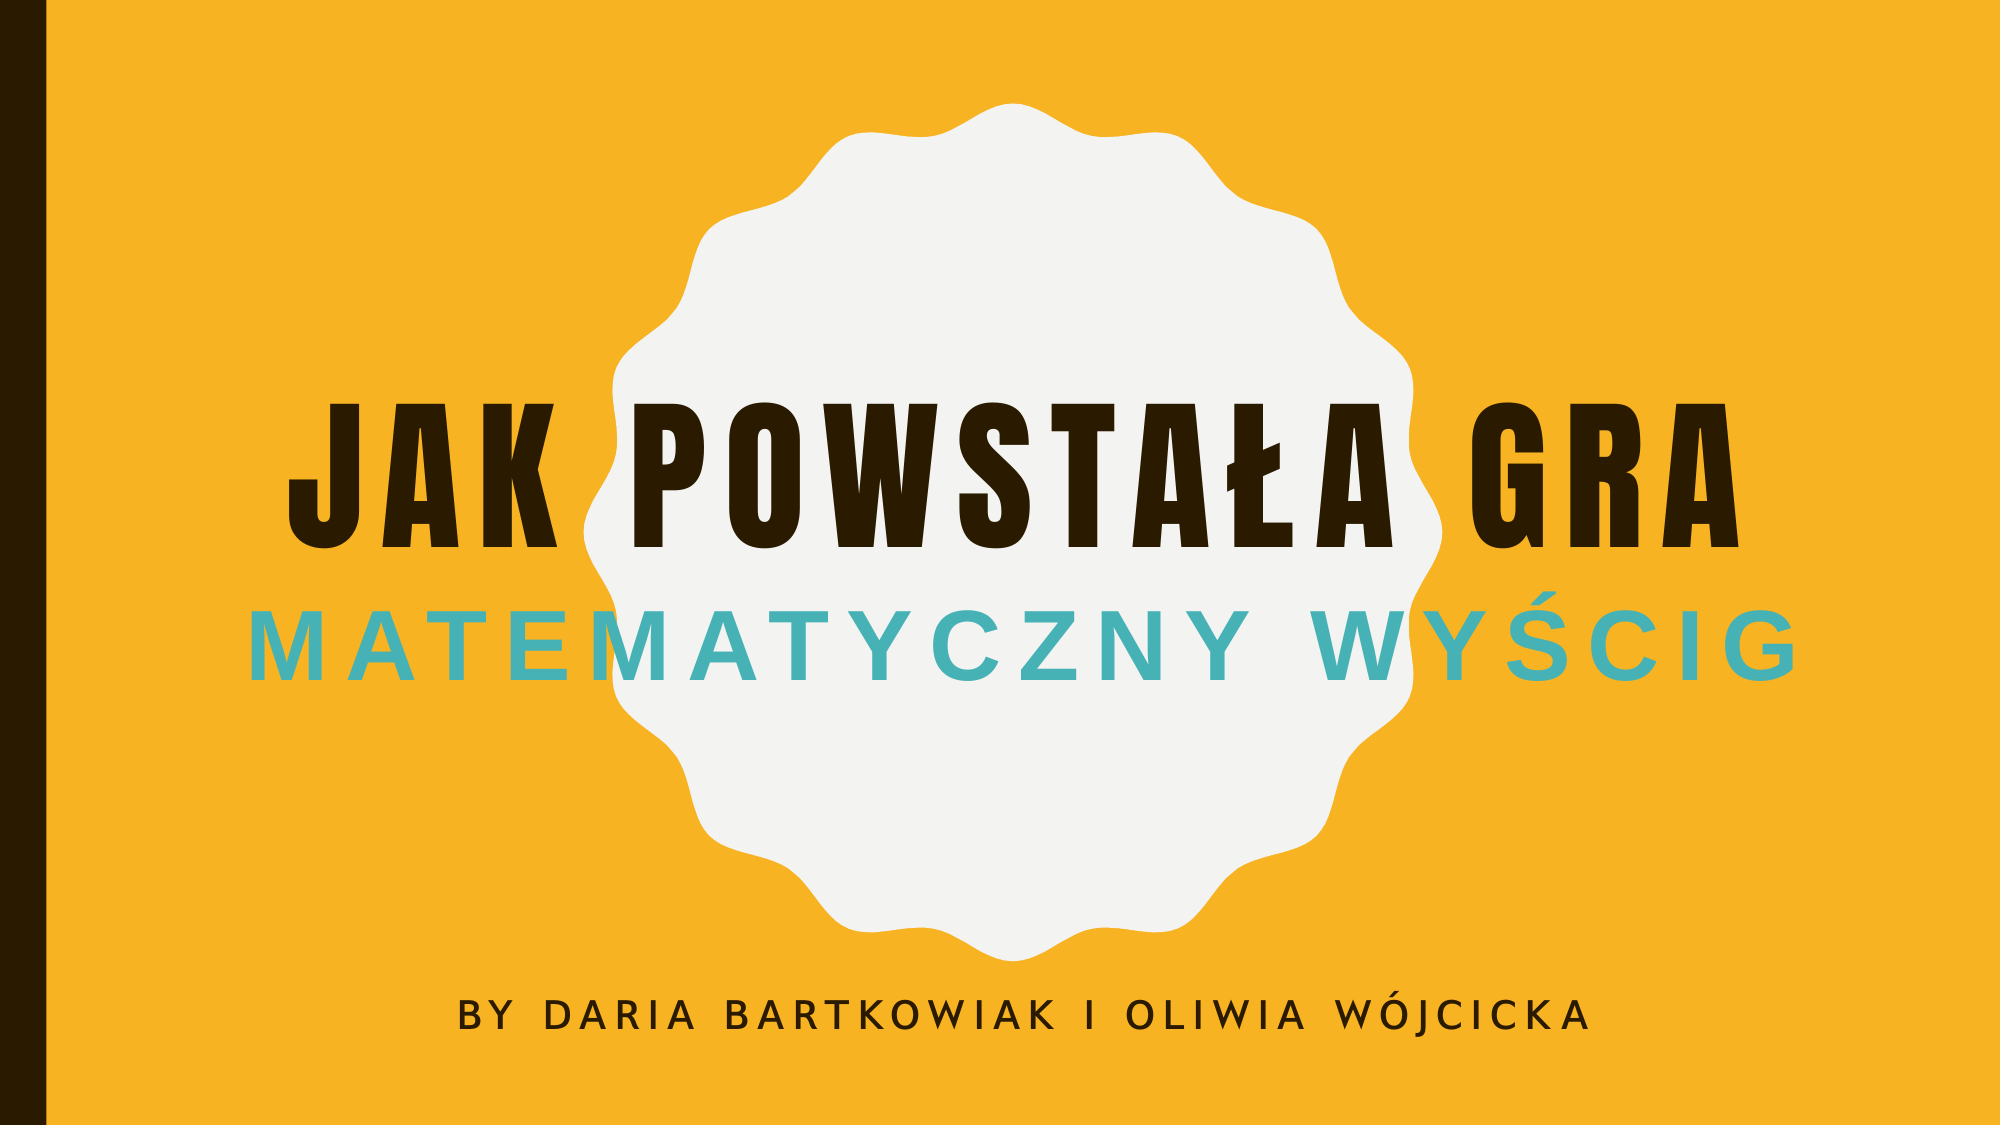

# JAK POWSTAŁA GRA MATEMATYCZNY WYŚCIG
BY DARIA BARTKOWIAK I OLIWIA WÓJCICKA